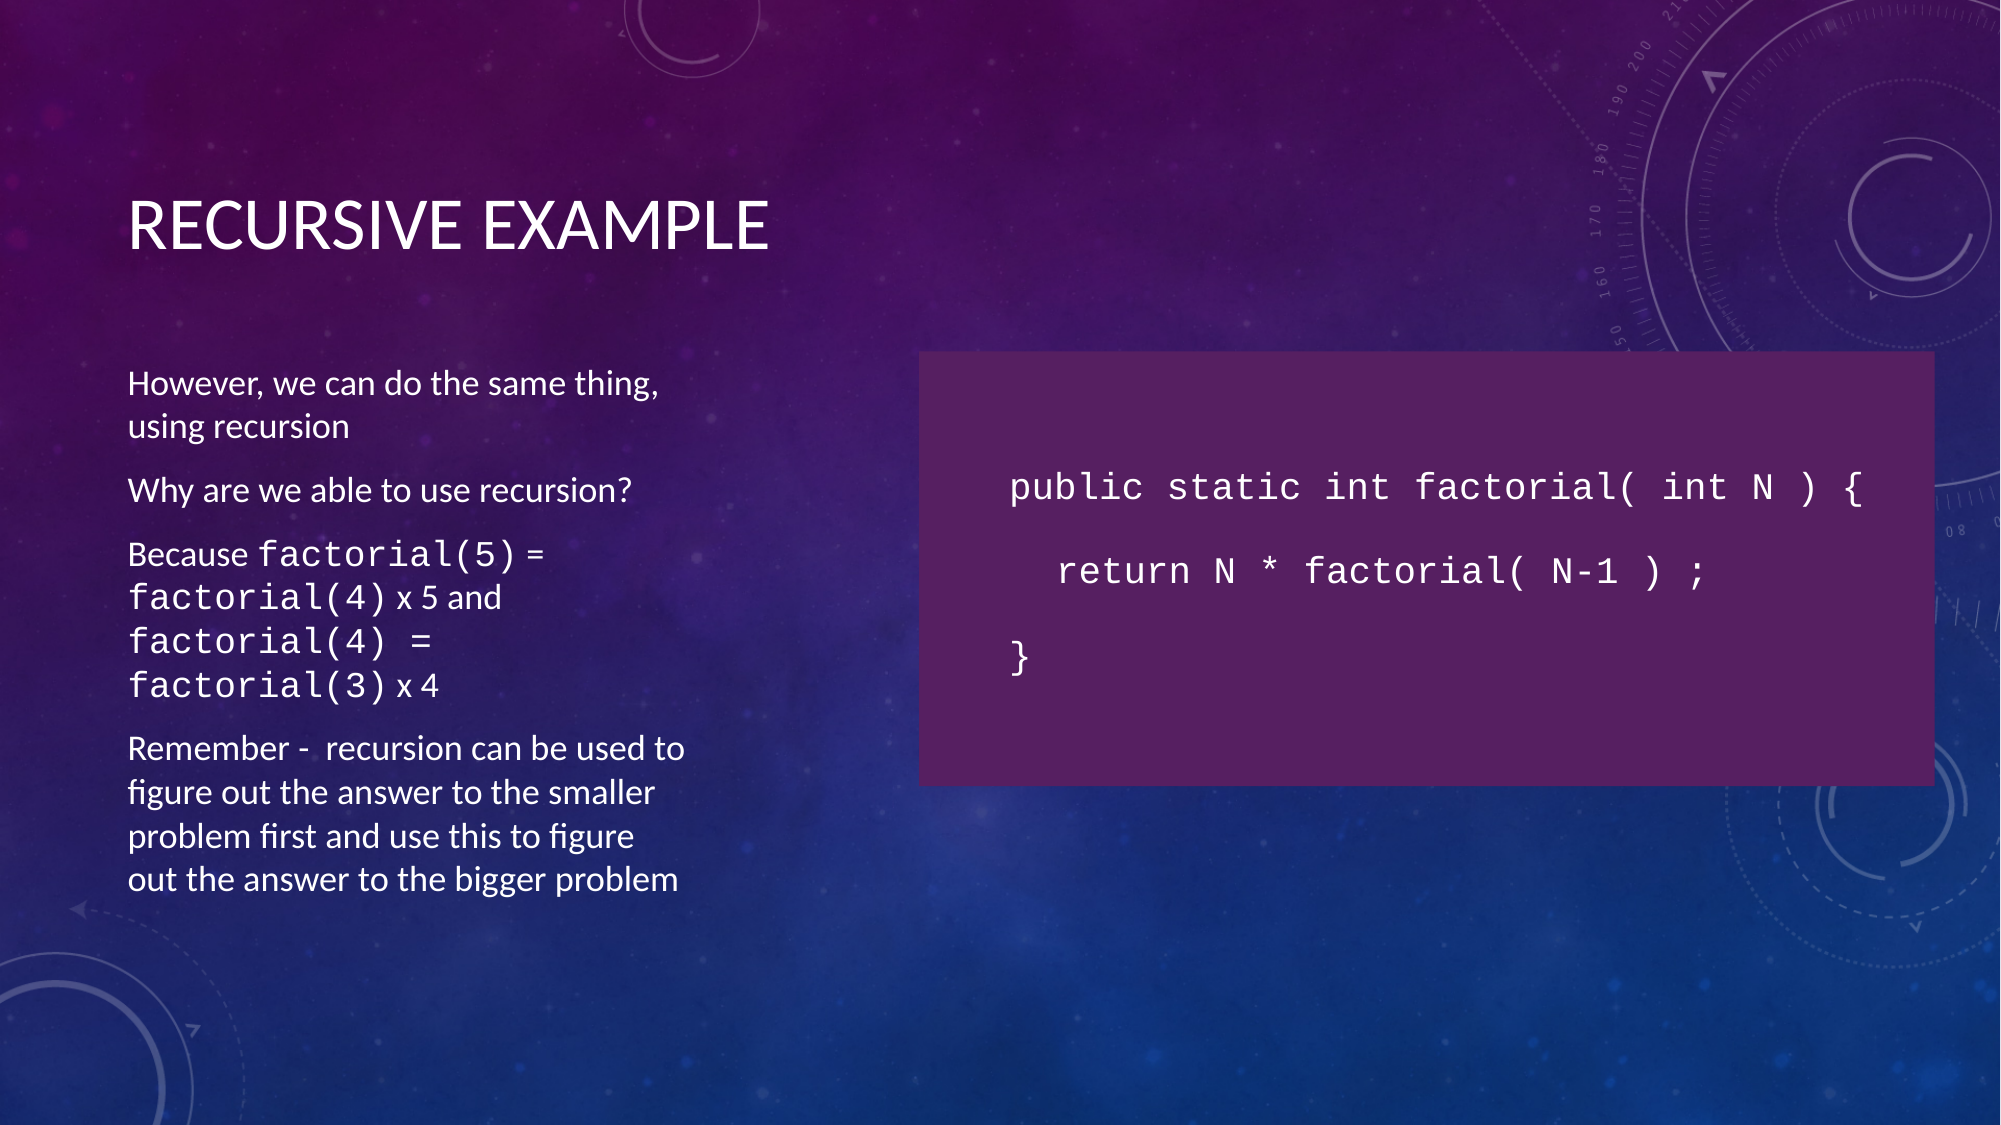

# Recursive example
However, we can do the same thing, using recursion
Why are we able to use recursion?
Because factorial(5) = factorial(4) x 5 and factorial(4) = factorial(3) x 4
Remember -  recursion can be used to figure out the answer to the smaller problem first and use this to figure out the answer to the bigger problem

public static int factorial( int N ) {
	return N * factorial( N-1 ) ;
}